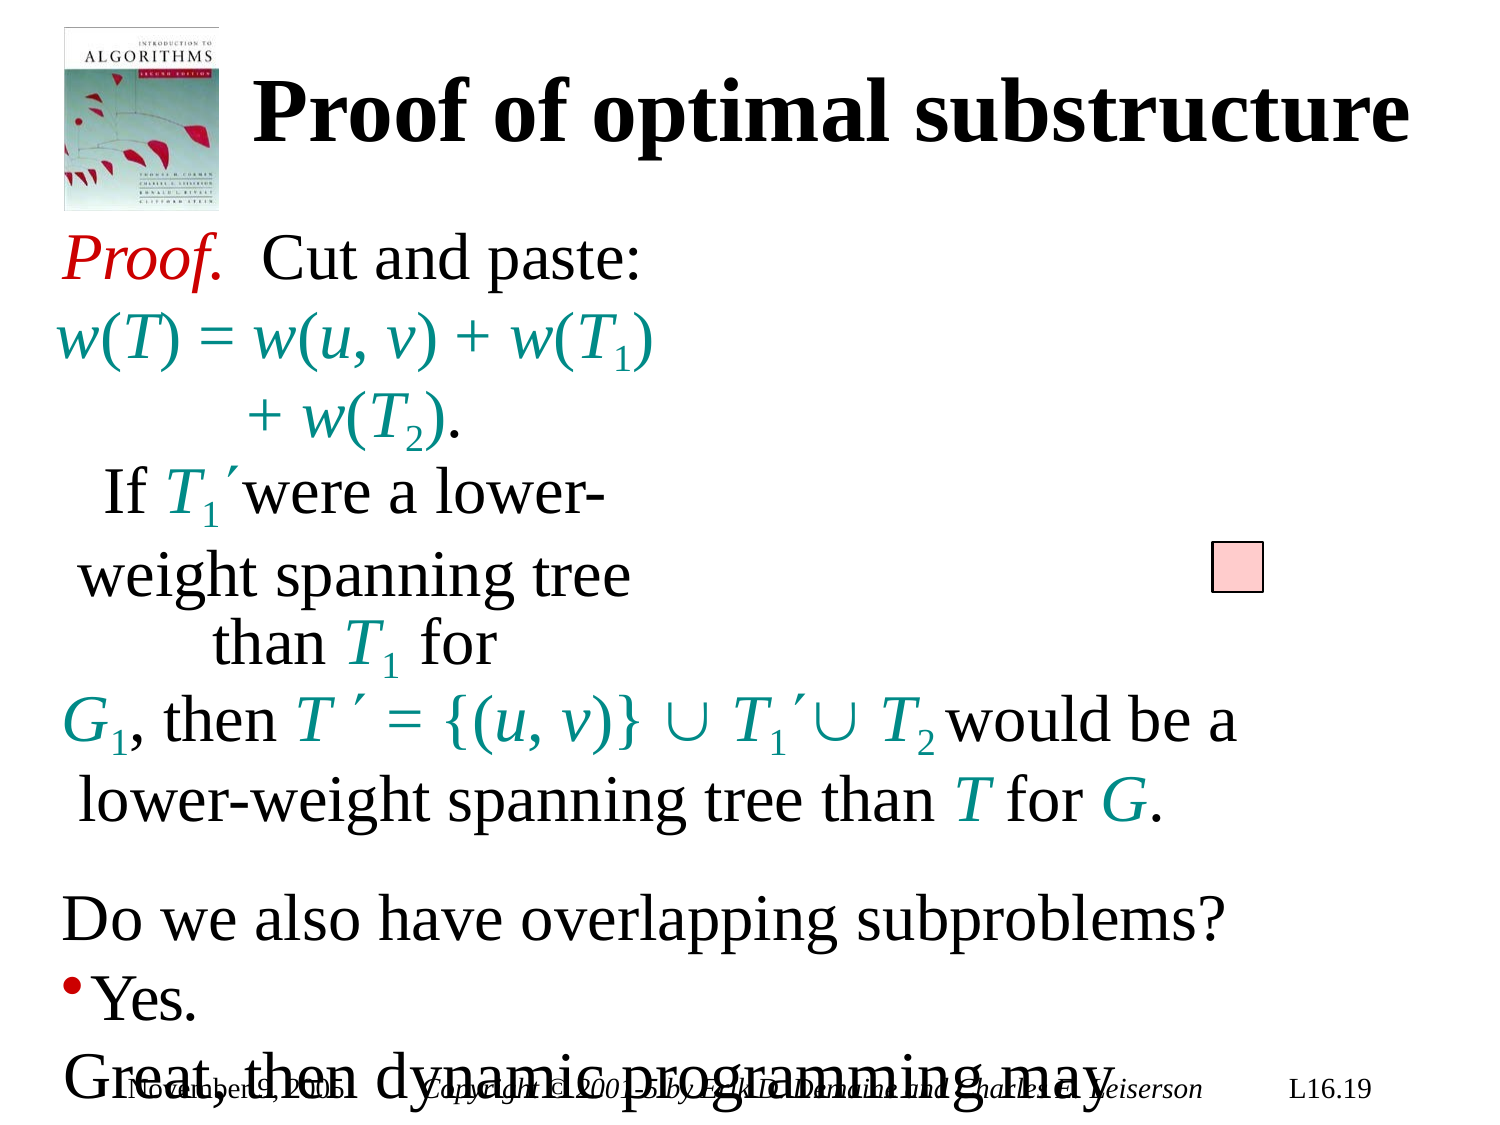

# Proof of optimal substructure
Proof.	Cut and paste:
w(T) = w(u, v) + w(T1) + w(T2).
If T1′were a lower-weight spanning tree than T1 for
G1, then T ′ = {(u, v)} ∪ T1′∪ T2 would be a  lower-weight spanning tree than T for G.
Do we also have overlapping subproblems?
Yes.
Great, then dynamic programming may work!
Yes, but MST exhibits another powerful property  which leads to an even more efficient algorithm.

November 9, 2005
Copyright © 2001-5 by Erik D. Demaine and Charles E. Leiserson
L16.19